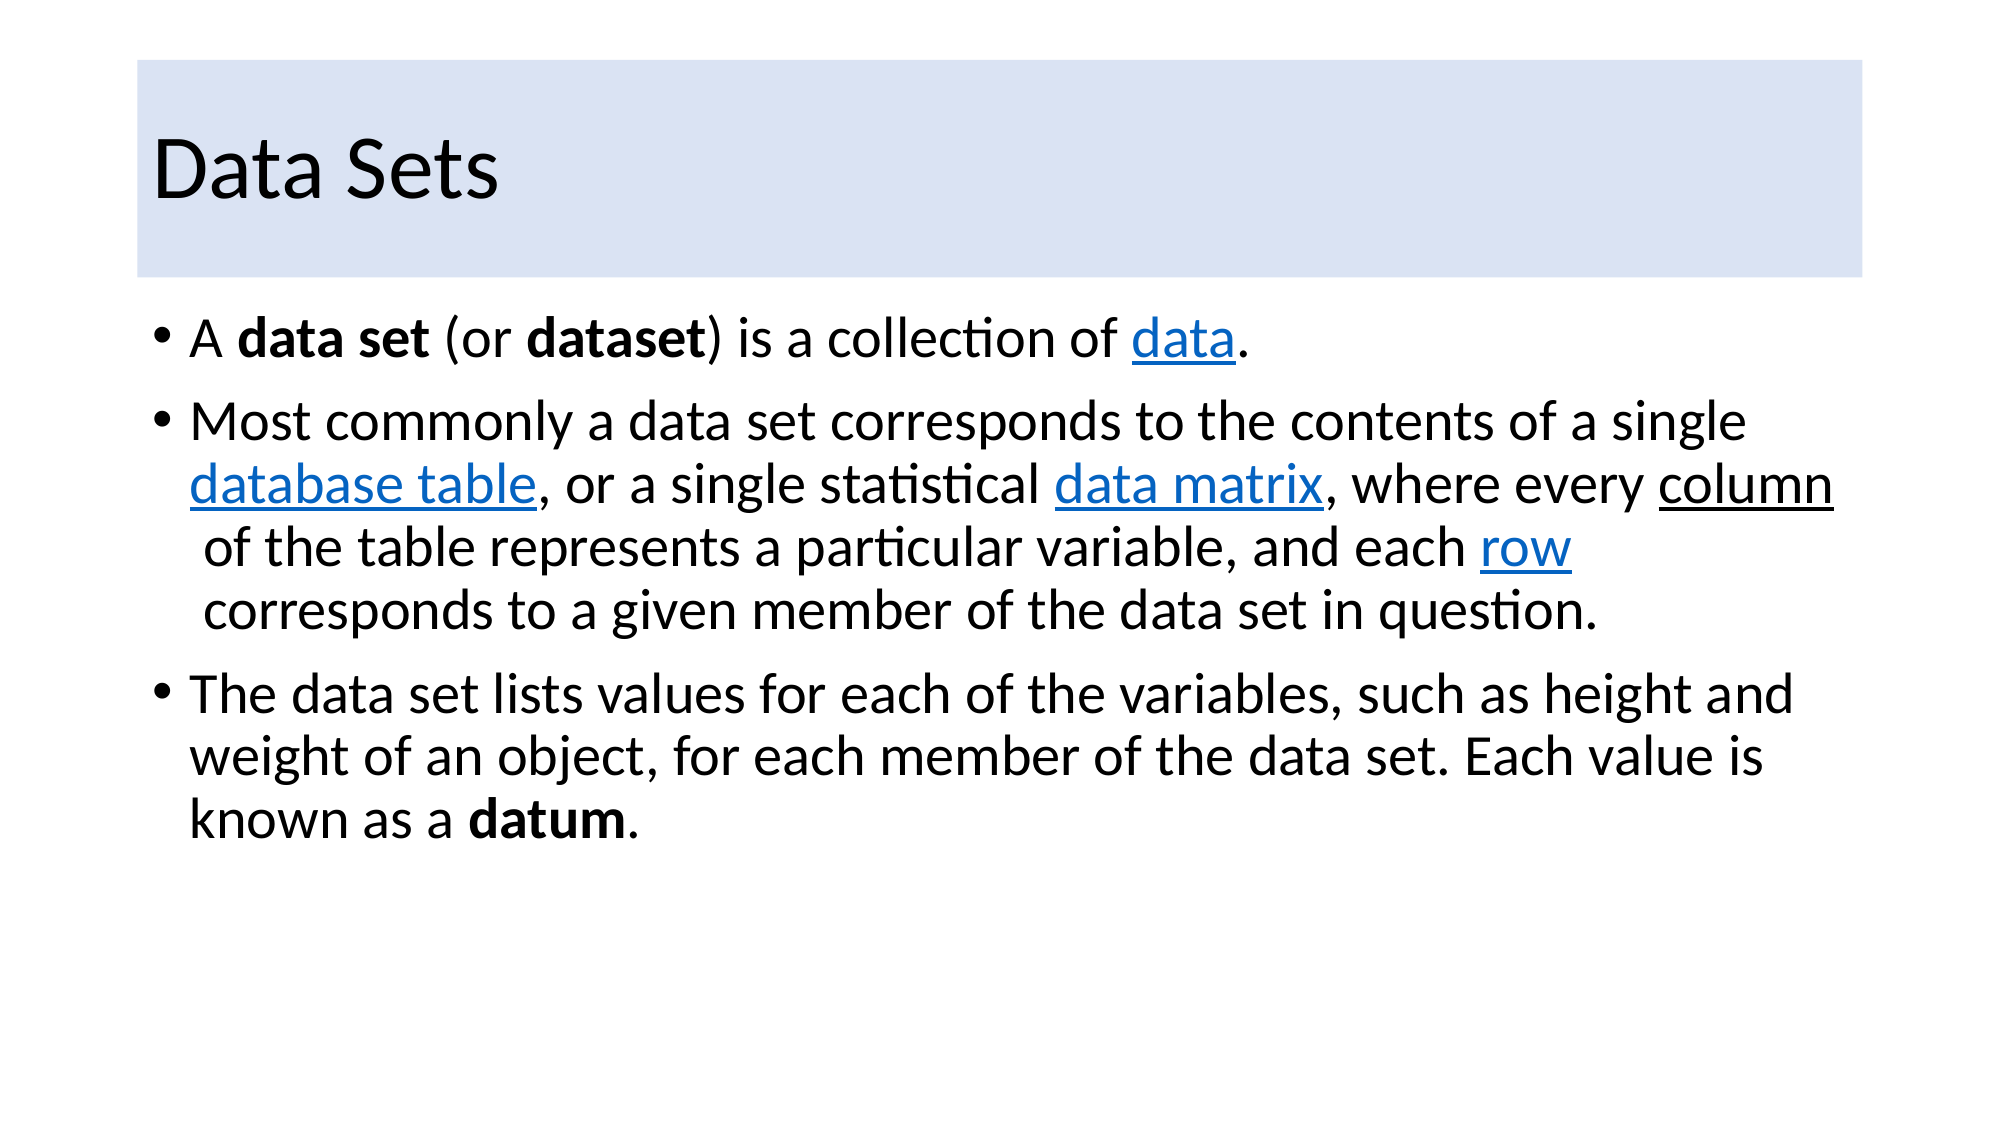

# Data Sets
A data set (or dataset) is a collection of data.
Most commonly a data set corresponds to the contents of a single database table, or a single statistical data matrix, where every column of the table represents a particular variable, and each row corresponds to a given member of the data set in question.
The data set lists values for each of the variables, such as height and weight of an object, for each member of the data set. Each value is known as a datum.